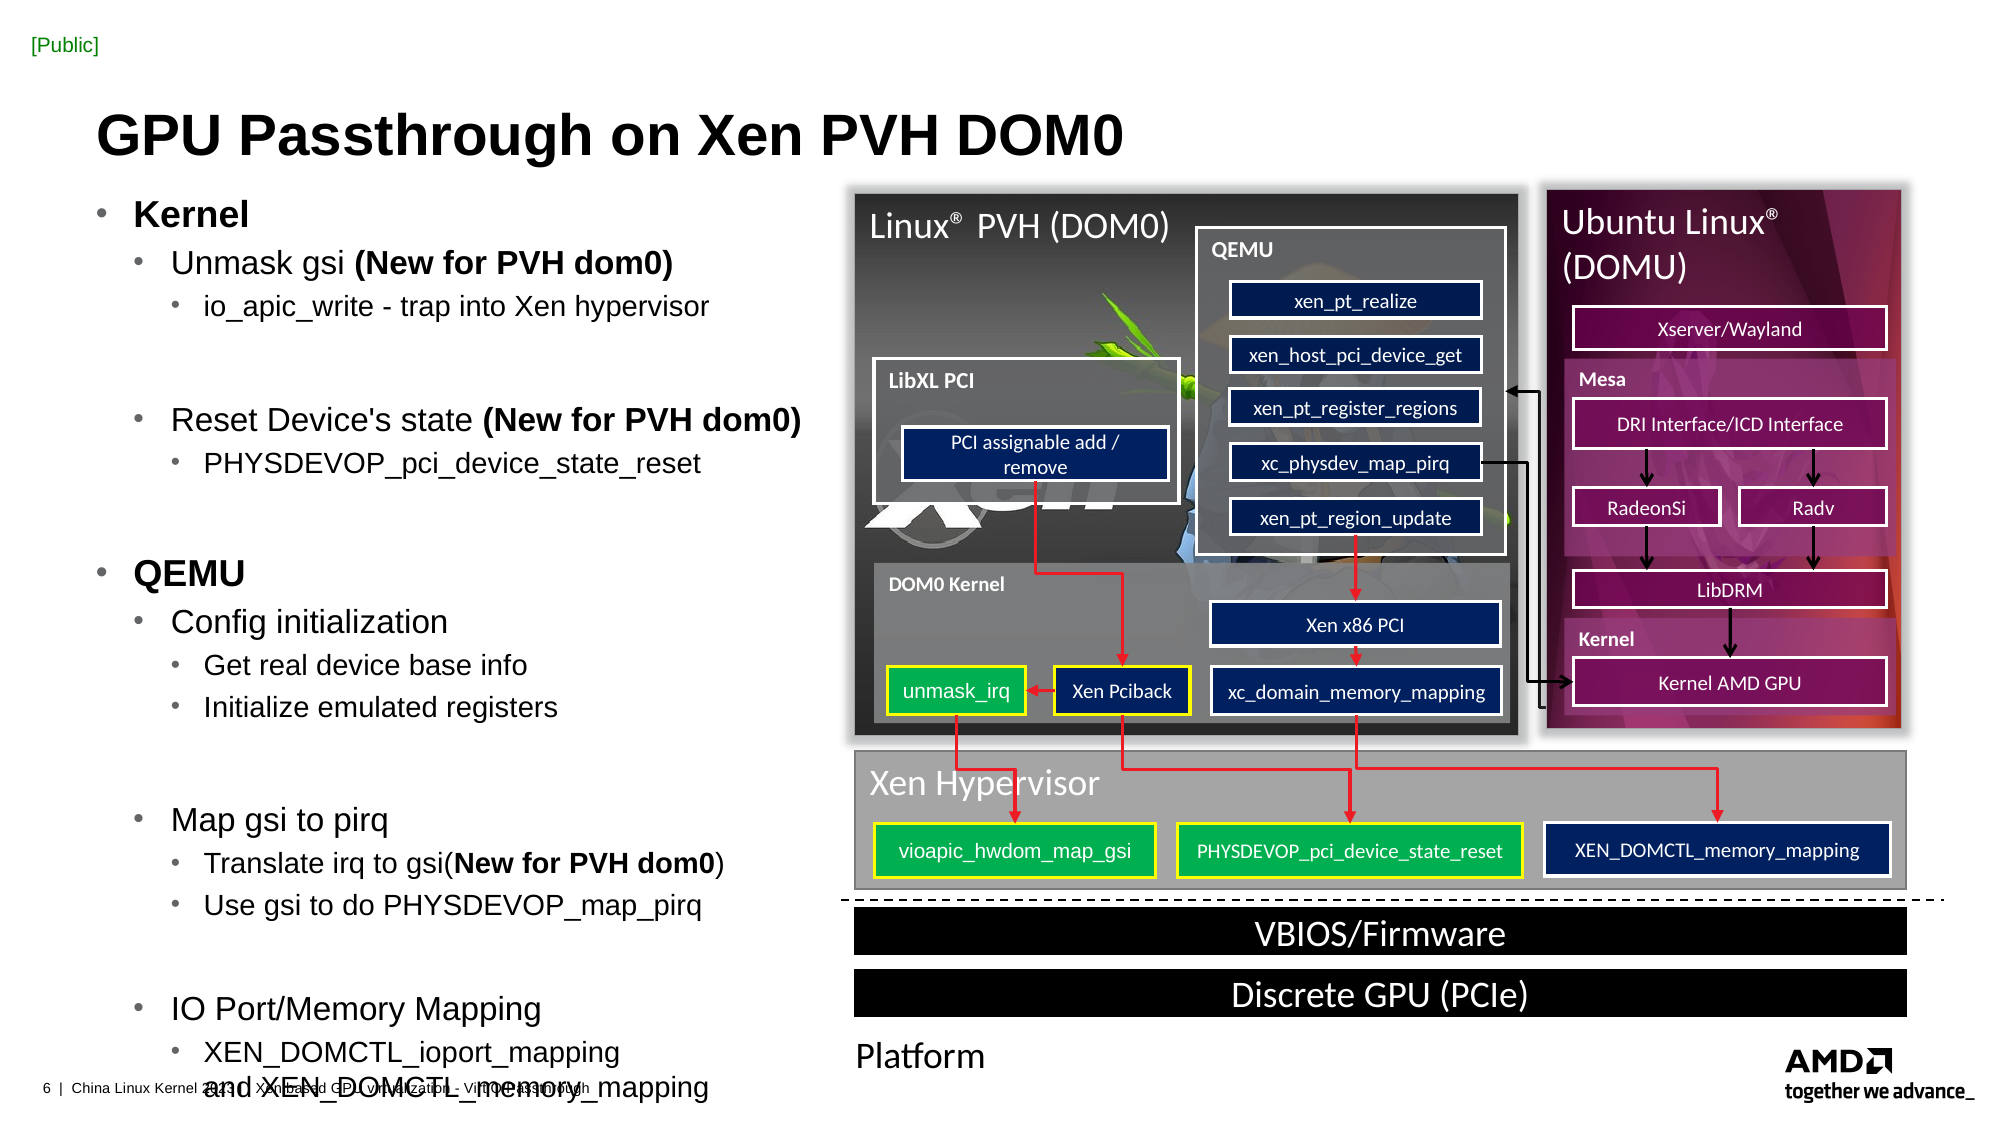

# GPU Passthrough on Xen PVH DOM0
Kernel
Unmask gsi (New for PVH dom0)
io_apic_write - trap into Xen hypervisor

Reset Device's state (New for PVH dom0)
PHYSDEVOP_pci_device_state_reset

QEMU
Config initialization
Get real device base info
Initialize emulated registers

Map gsi to pirq
Translate irq to gsi(New for PVH dom0)
Use gsi to do PHYSDEVOP_map_pirq

IO Port/Memory Mapping
XEN_DOMCTL_ioport_mapping and XEN_DOMCTL_memory_mapping

Ubuntu Linux®
(DOMU)
Xserver/Wayland
Mesa
DRI Interface/ICD Interface
RadeonSi
Radv
LibDRM
Kernel
Kernel AMD GPU
Linux® PVH (DOM0)
QEMU

xen_pt_realize
xen_host_pci_device_get
LibXL PCI

xen_pt_register_regions
PCI assignable add / remove
xc_physdev_map_pirq
xen_pt_region_update
DOM0 Kernel
Xen x86 PCI
unmask_irq
xc_domain_memory_mapping
Xen Pciback
Xen Hypervisor
XEN_DOMCTL_memory_mapping
vioapic_hwdom_map_gsi
PHYSDEVOP_pci_device_state_reset
VBIOS/Firmware
Discrete GPU (PCIe)
Platform